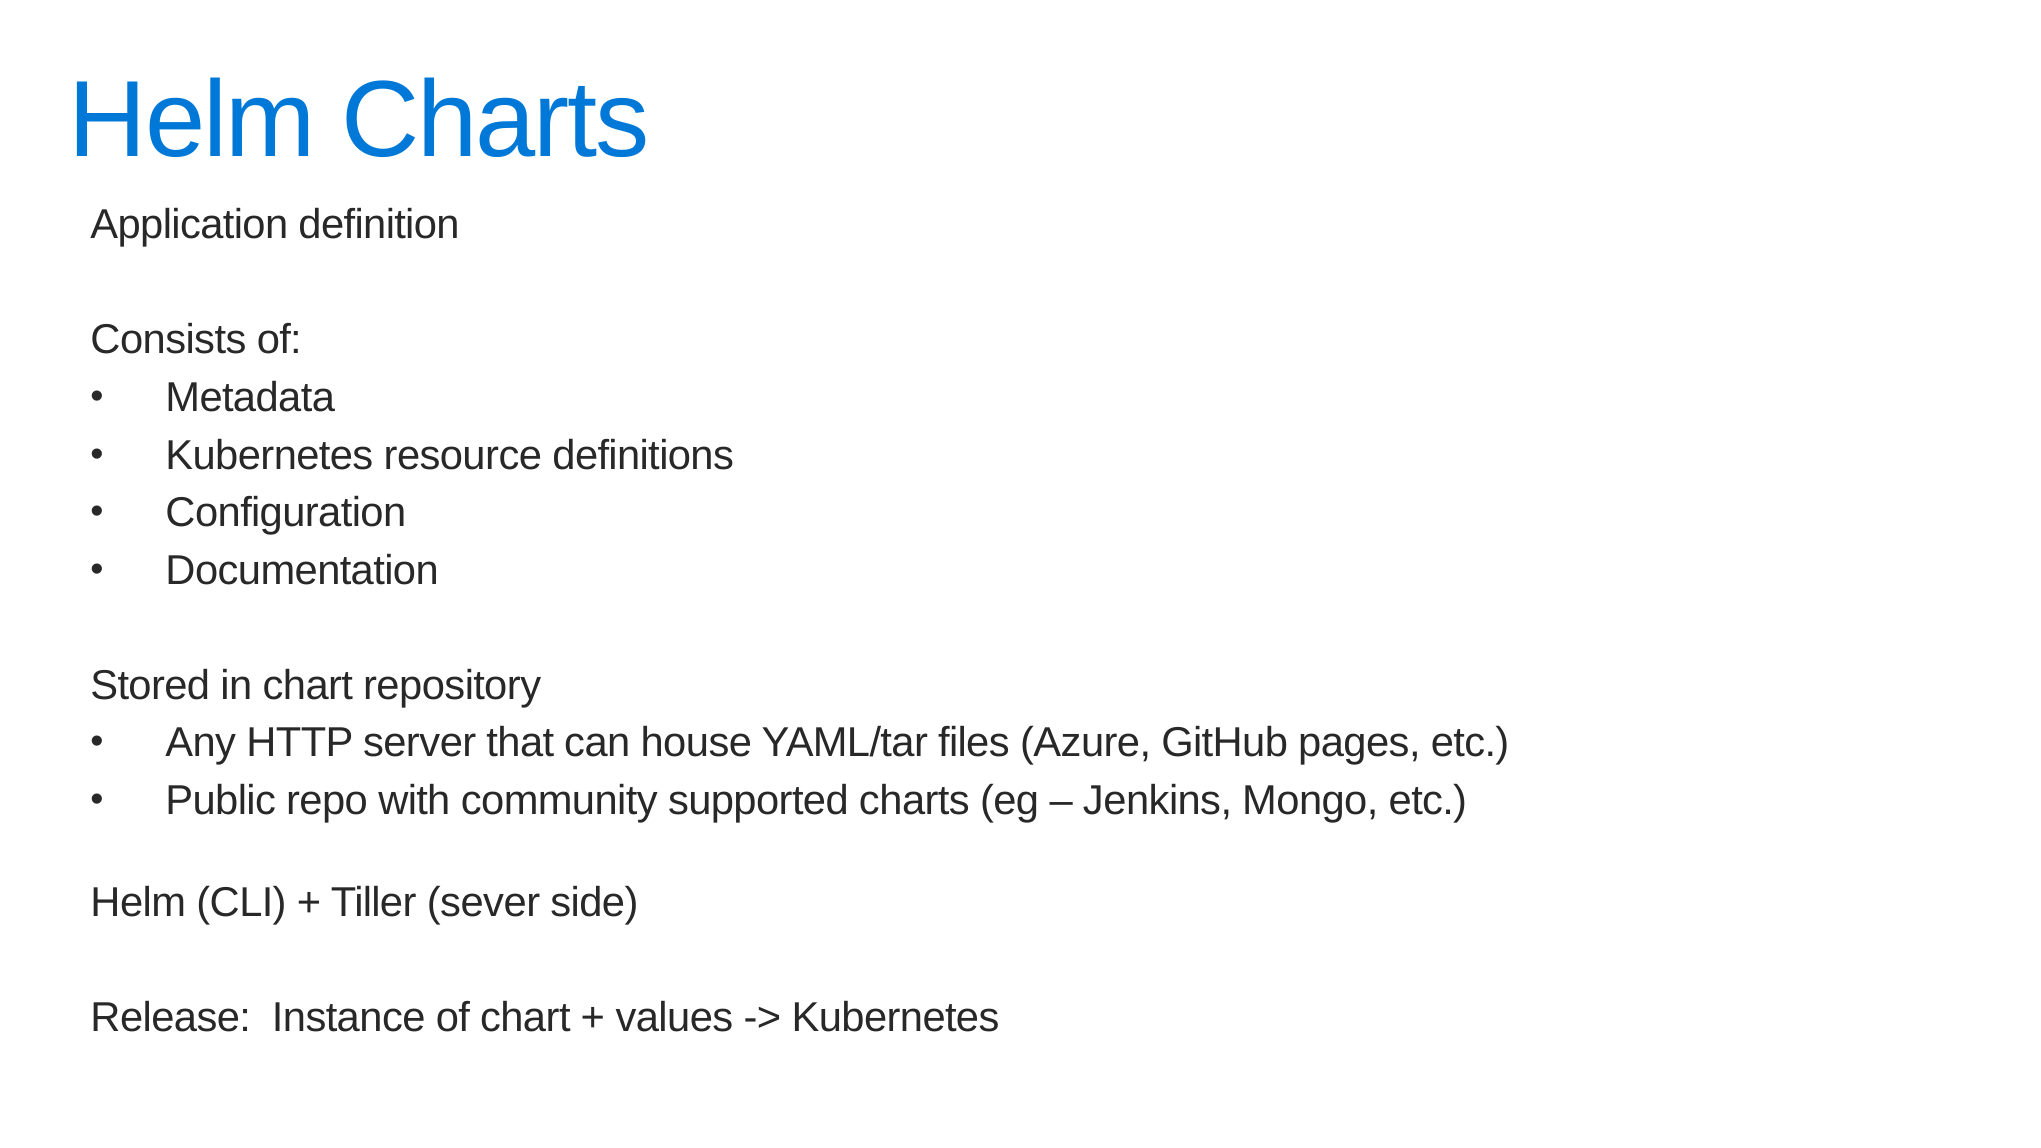

# Helm Charts
Application definition

Consists of:
Metadata
Kubernetes resource definitions
Configuration
Documentation

Stored in chart repository
Any HTTP server that can house YAML/tar files (Azure, GitHub pages, etc.)
Public repo with community supported charts (eg – Jenkins, Mongo, etc.)
Helm (CLI) + Tiller (sever side)

Release:  Instance of chart + values -> Kubernetes